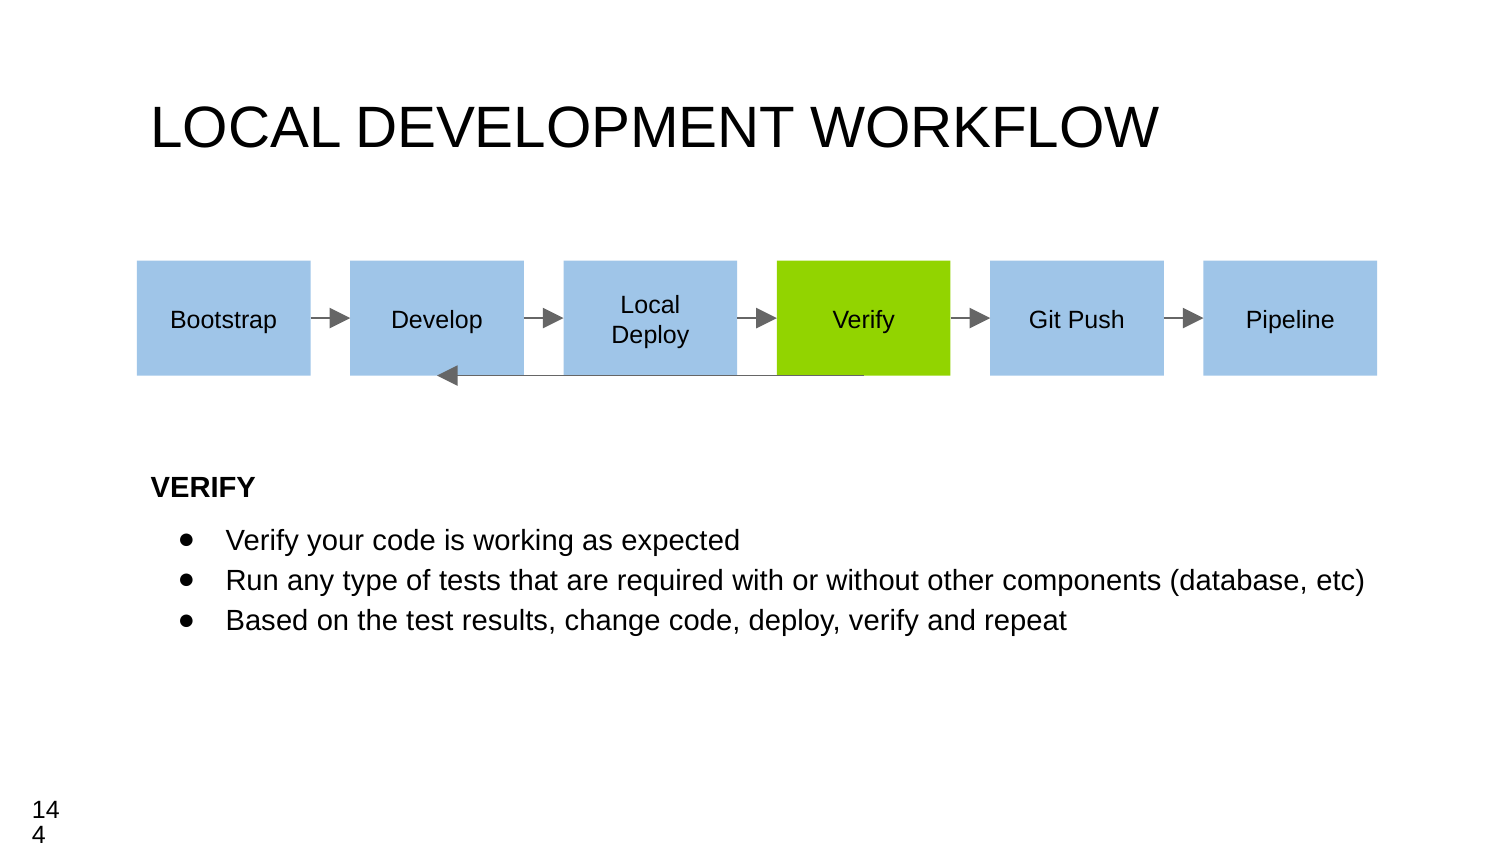

# LOCAL DEVELOPMENT WORKFLOW
Bootstrap
Develop
Local
Deploy
Verify
Git Push
Pipeline
VERIFY
Verify your code is working as expected
Run any type of tests that are required with or without other components (database, etc)
Based on the test results, change code, deploy, verify and repeat

144